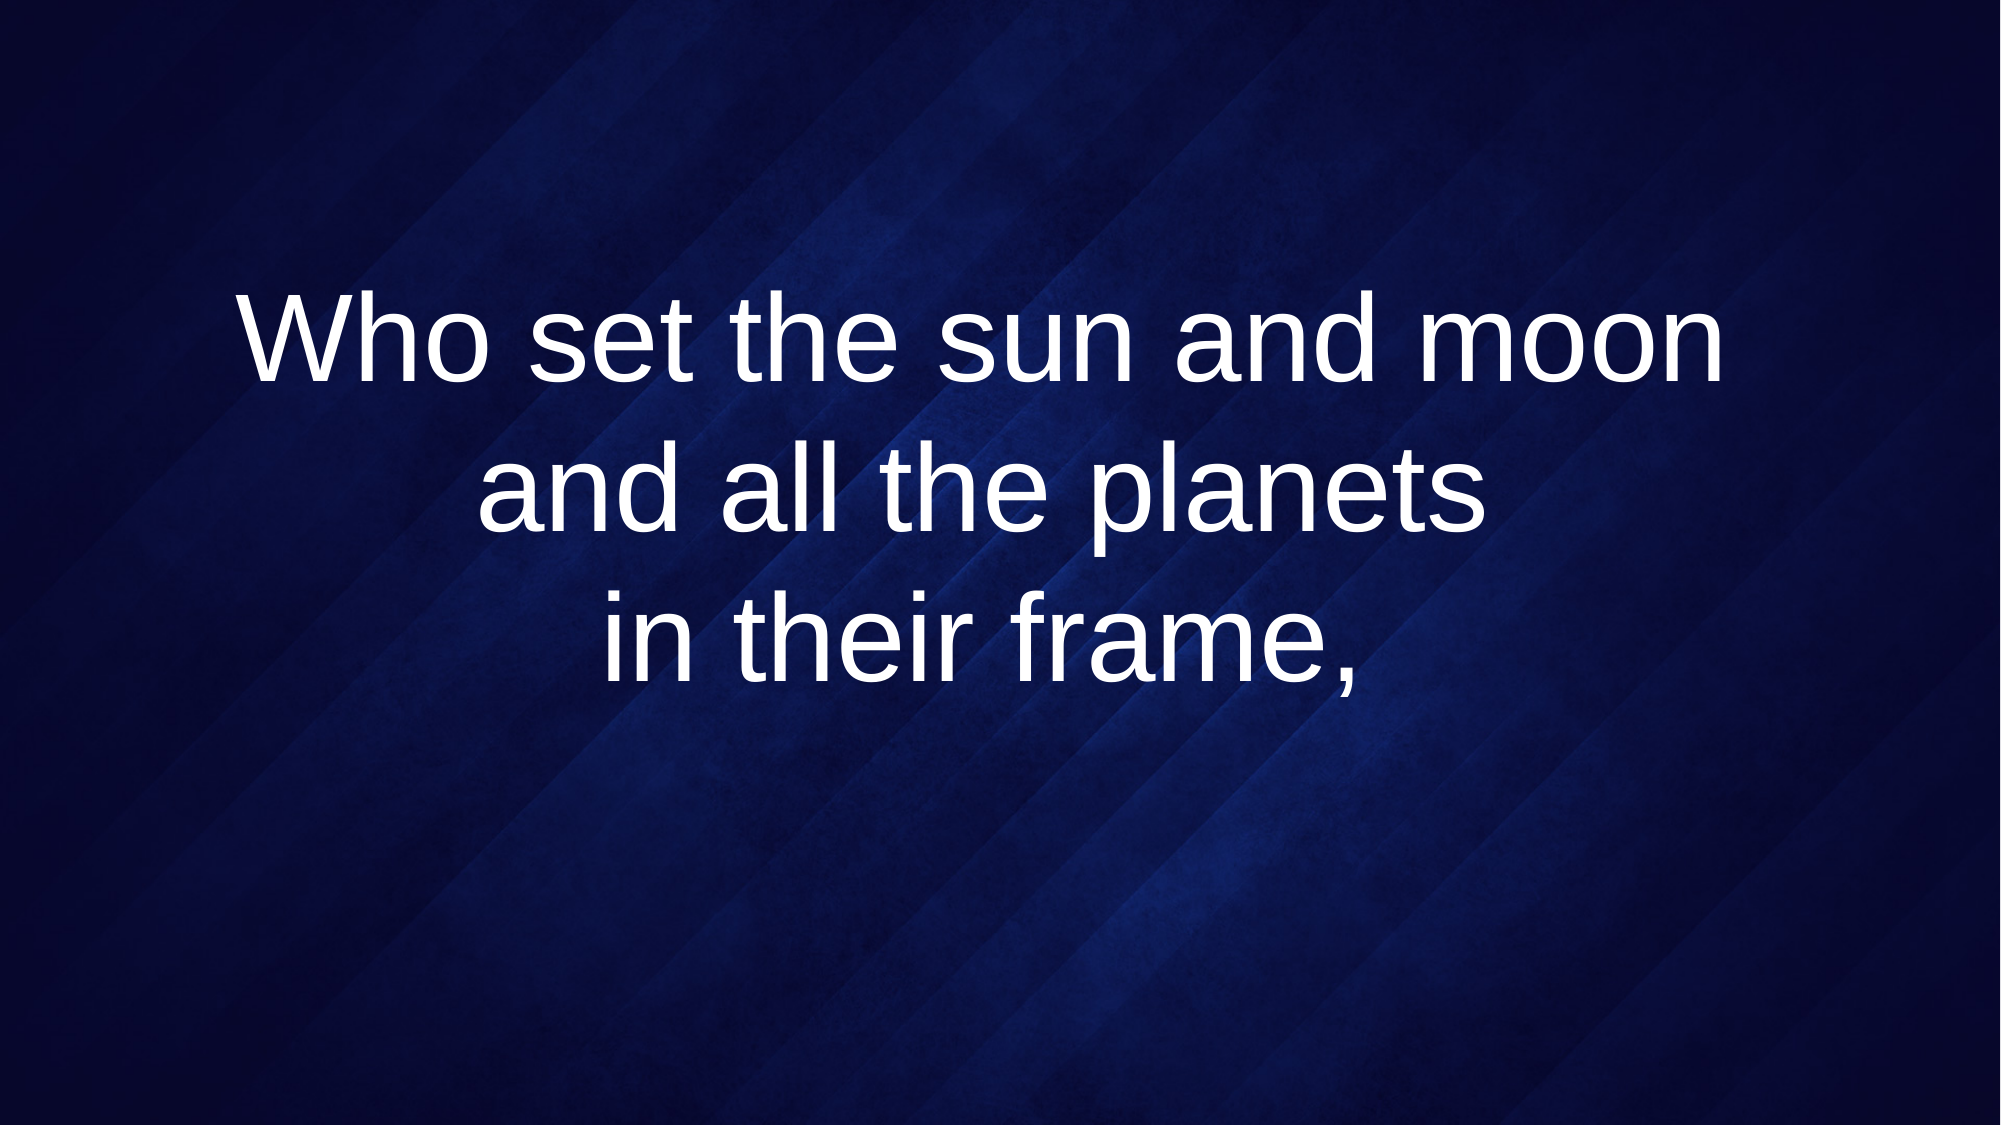

# Who set the sun and moon and all the planets in their frame,